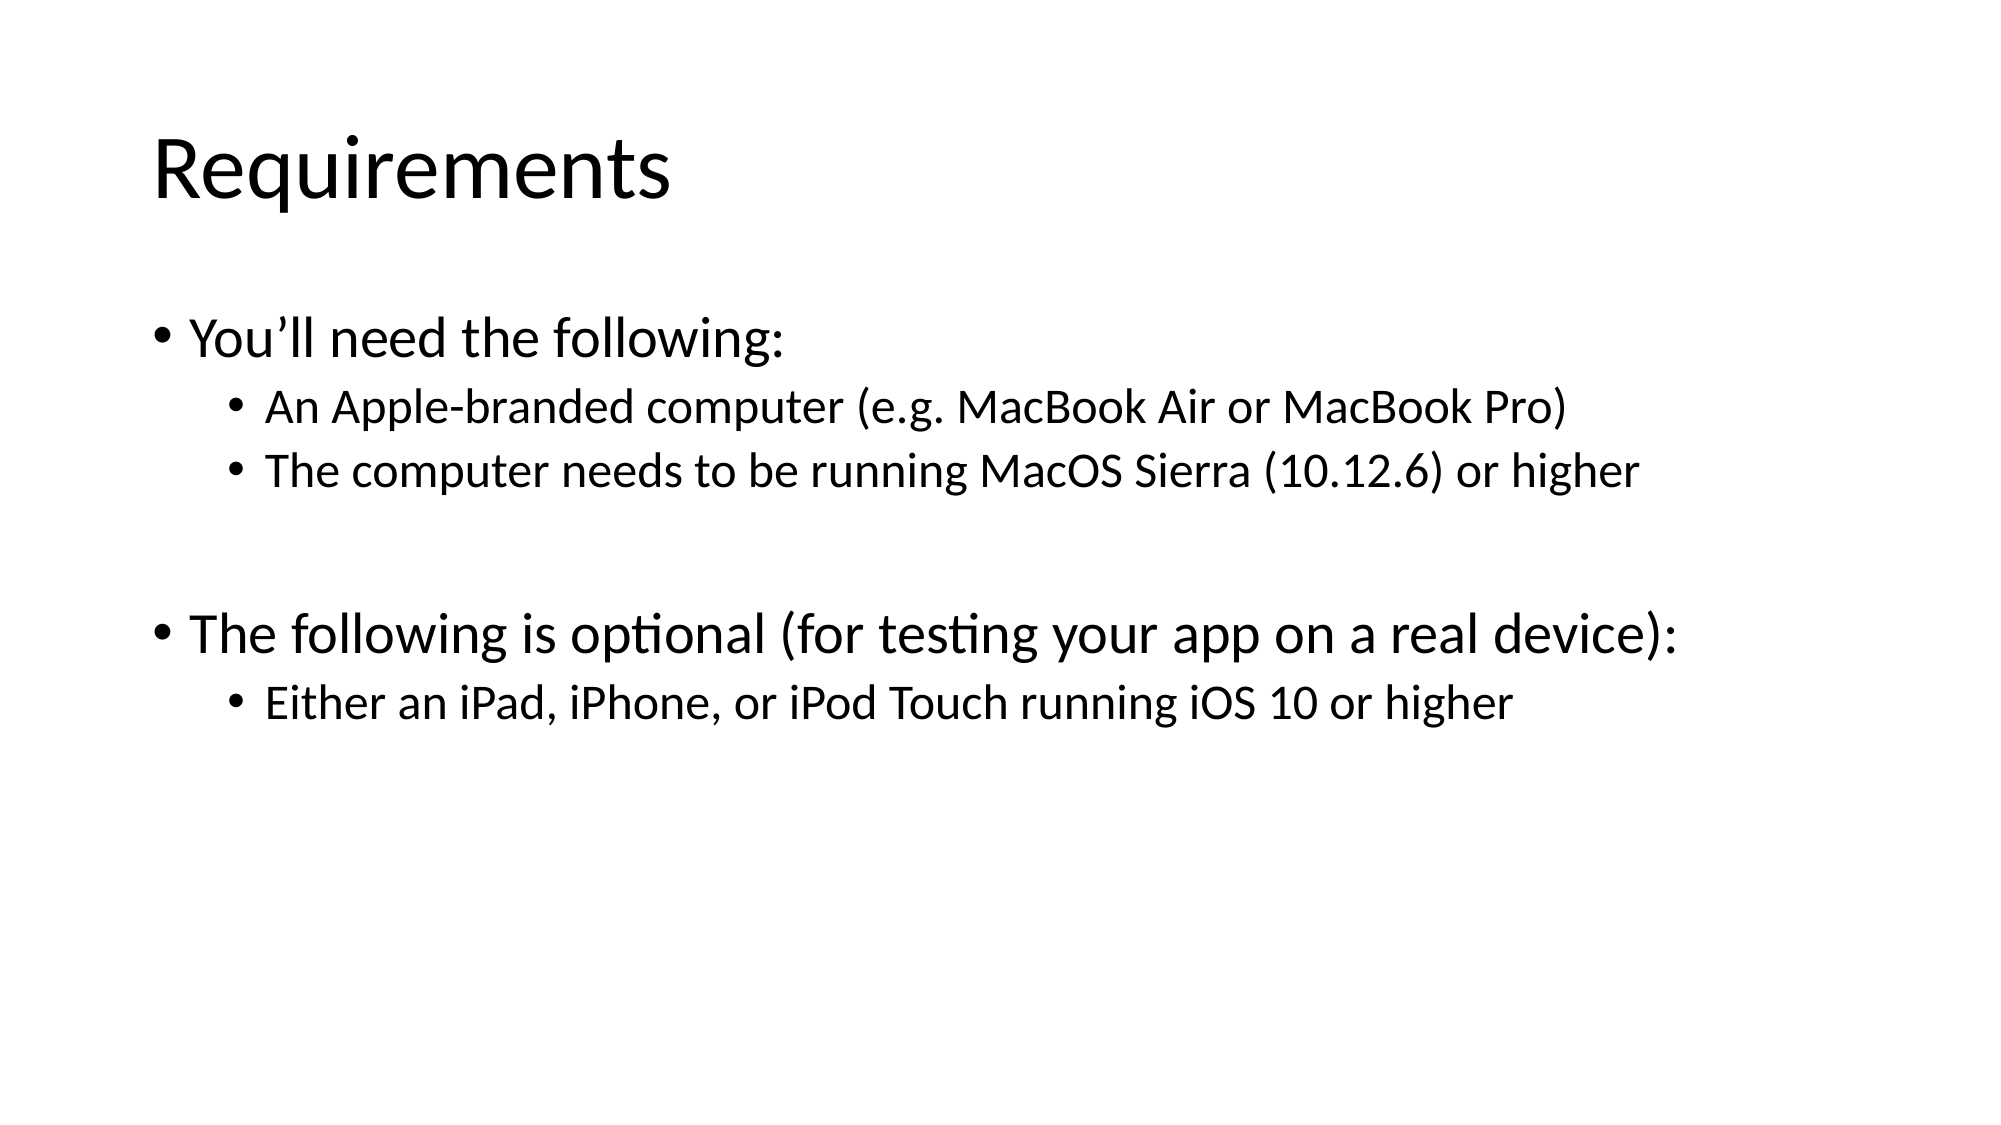

# Requirements
You’ll need the following:
An Apple-branded computer (e.g. MacBook Air or MacBook Pro)
The computer needs to be running MacOS Sierra (10.12.6) or higher

The following is optional (for testing your app on a real device):
Either an iPad, iPhone, or iPod Touch running iOS 10 or higher